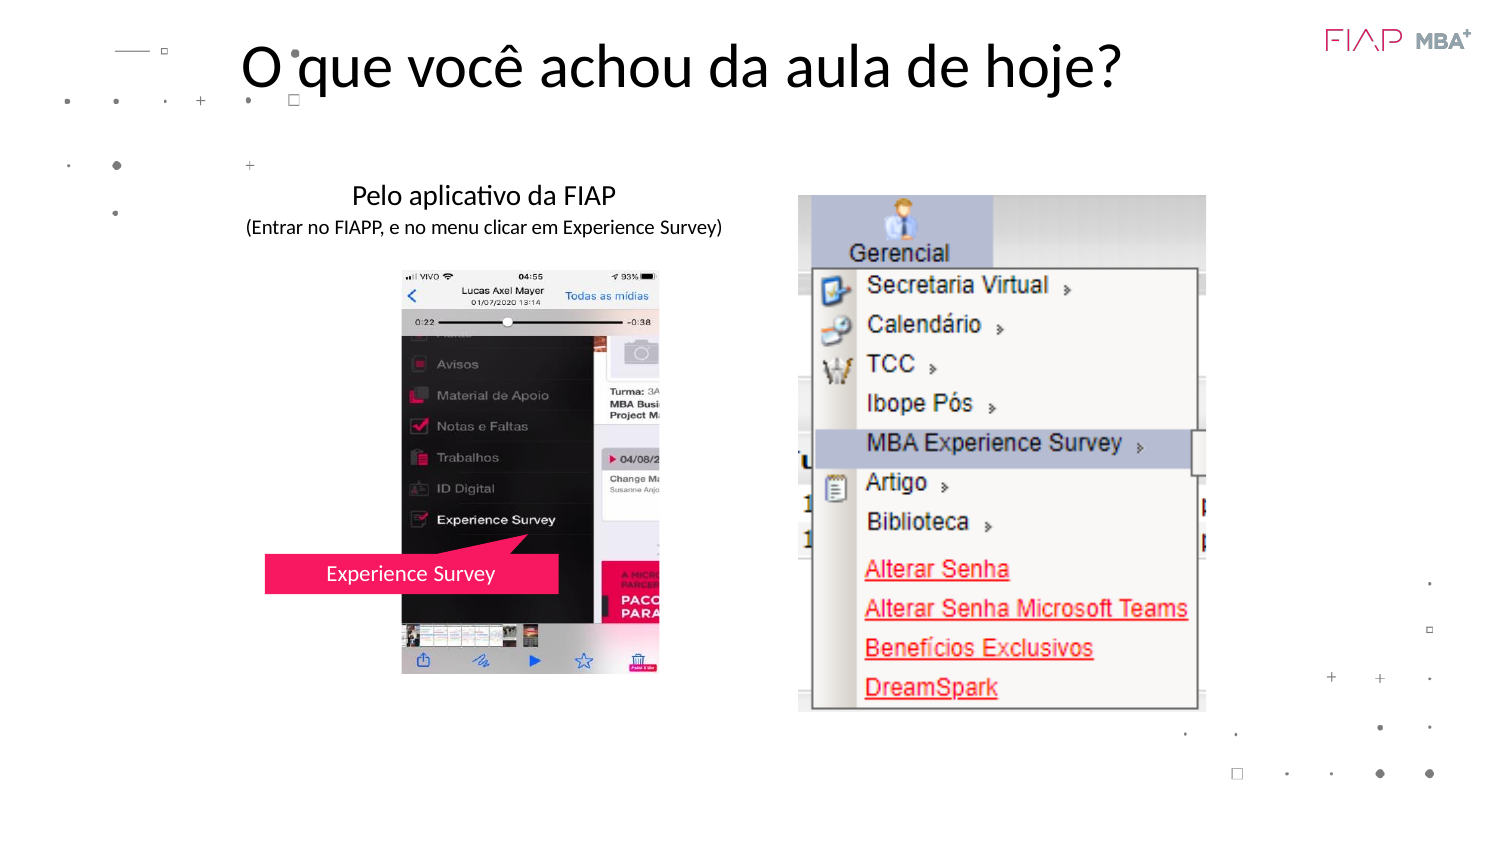

O que você achou da aula de hoje?
Pelo aplicativo da FIAP
(Entrar no FIAPP, e no menu clicar em Experience Survey)

Experience Survey